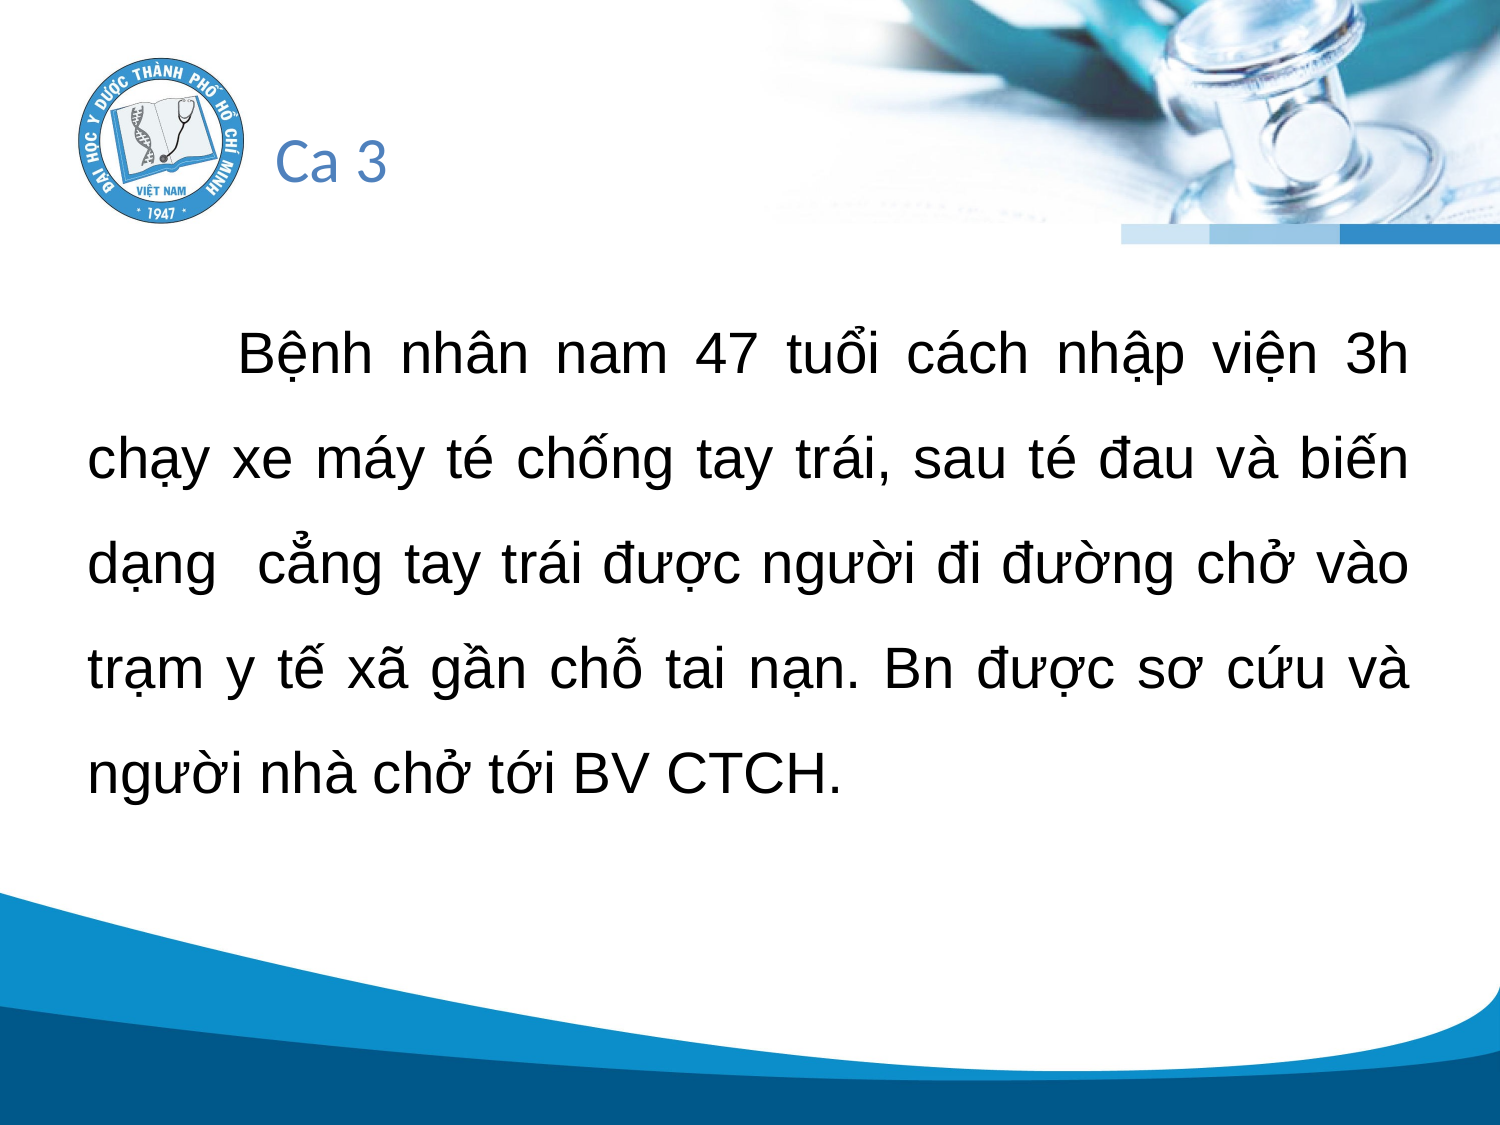

# Ca 3
	Bệnh nhân nam 47 tuổi cách nhập viện 3h chạy xe máy té chống tay trái, sau té đau và biến dạng  cẳng tay trái được người đi đường chở vào trạm y tế xã gần chỗ tai nạn. Bn được sơ cứu và người nhà chở tới BV CTCH.